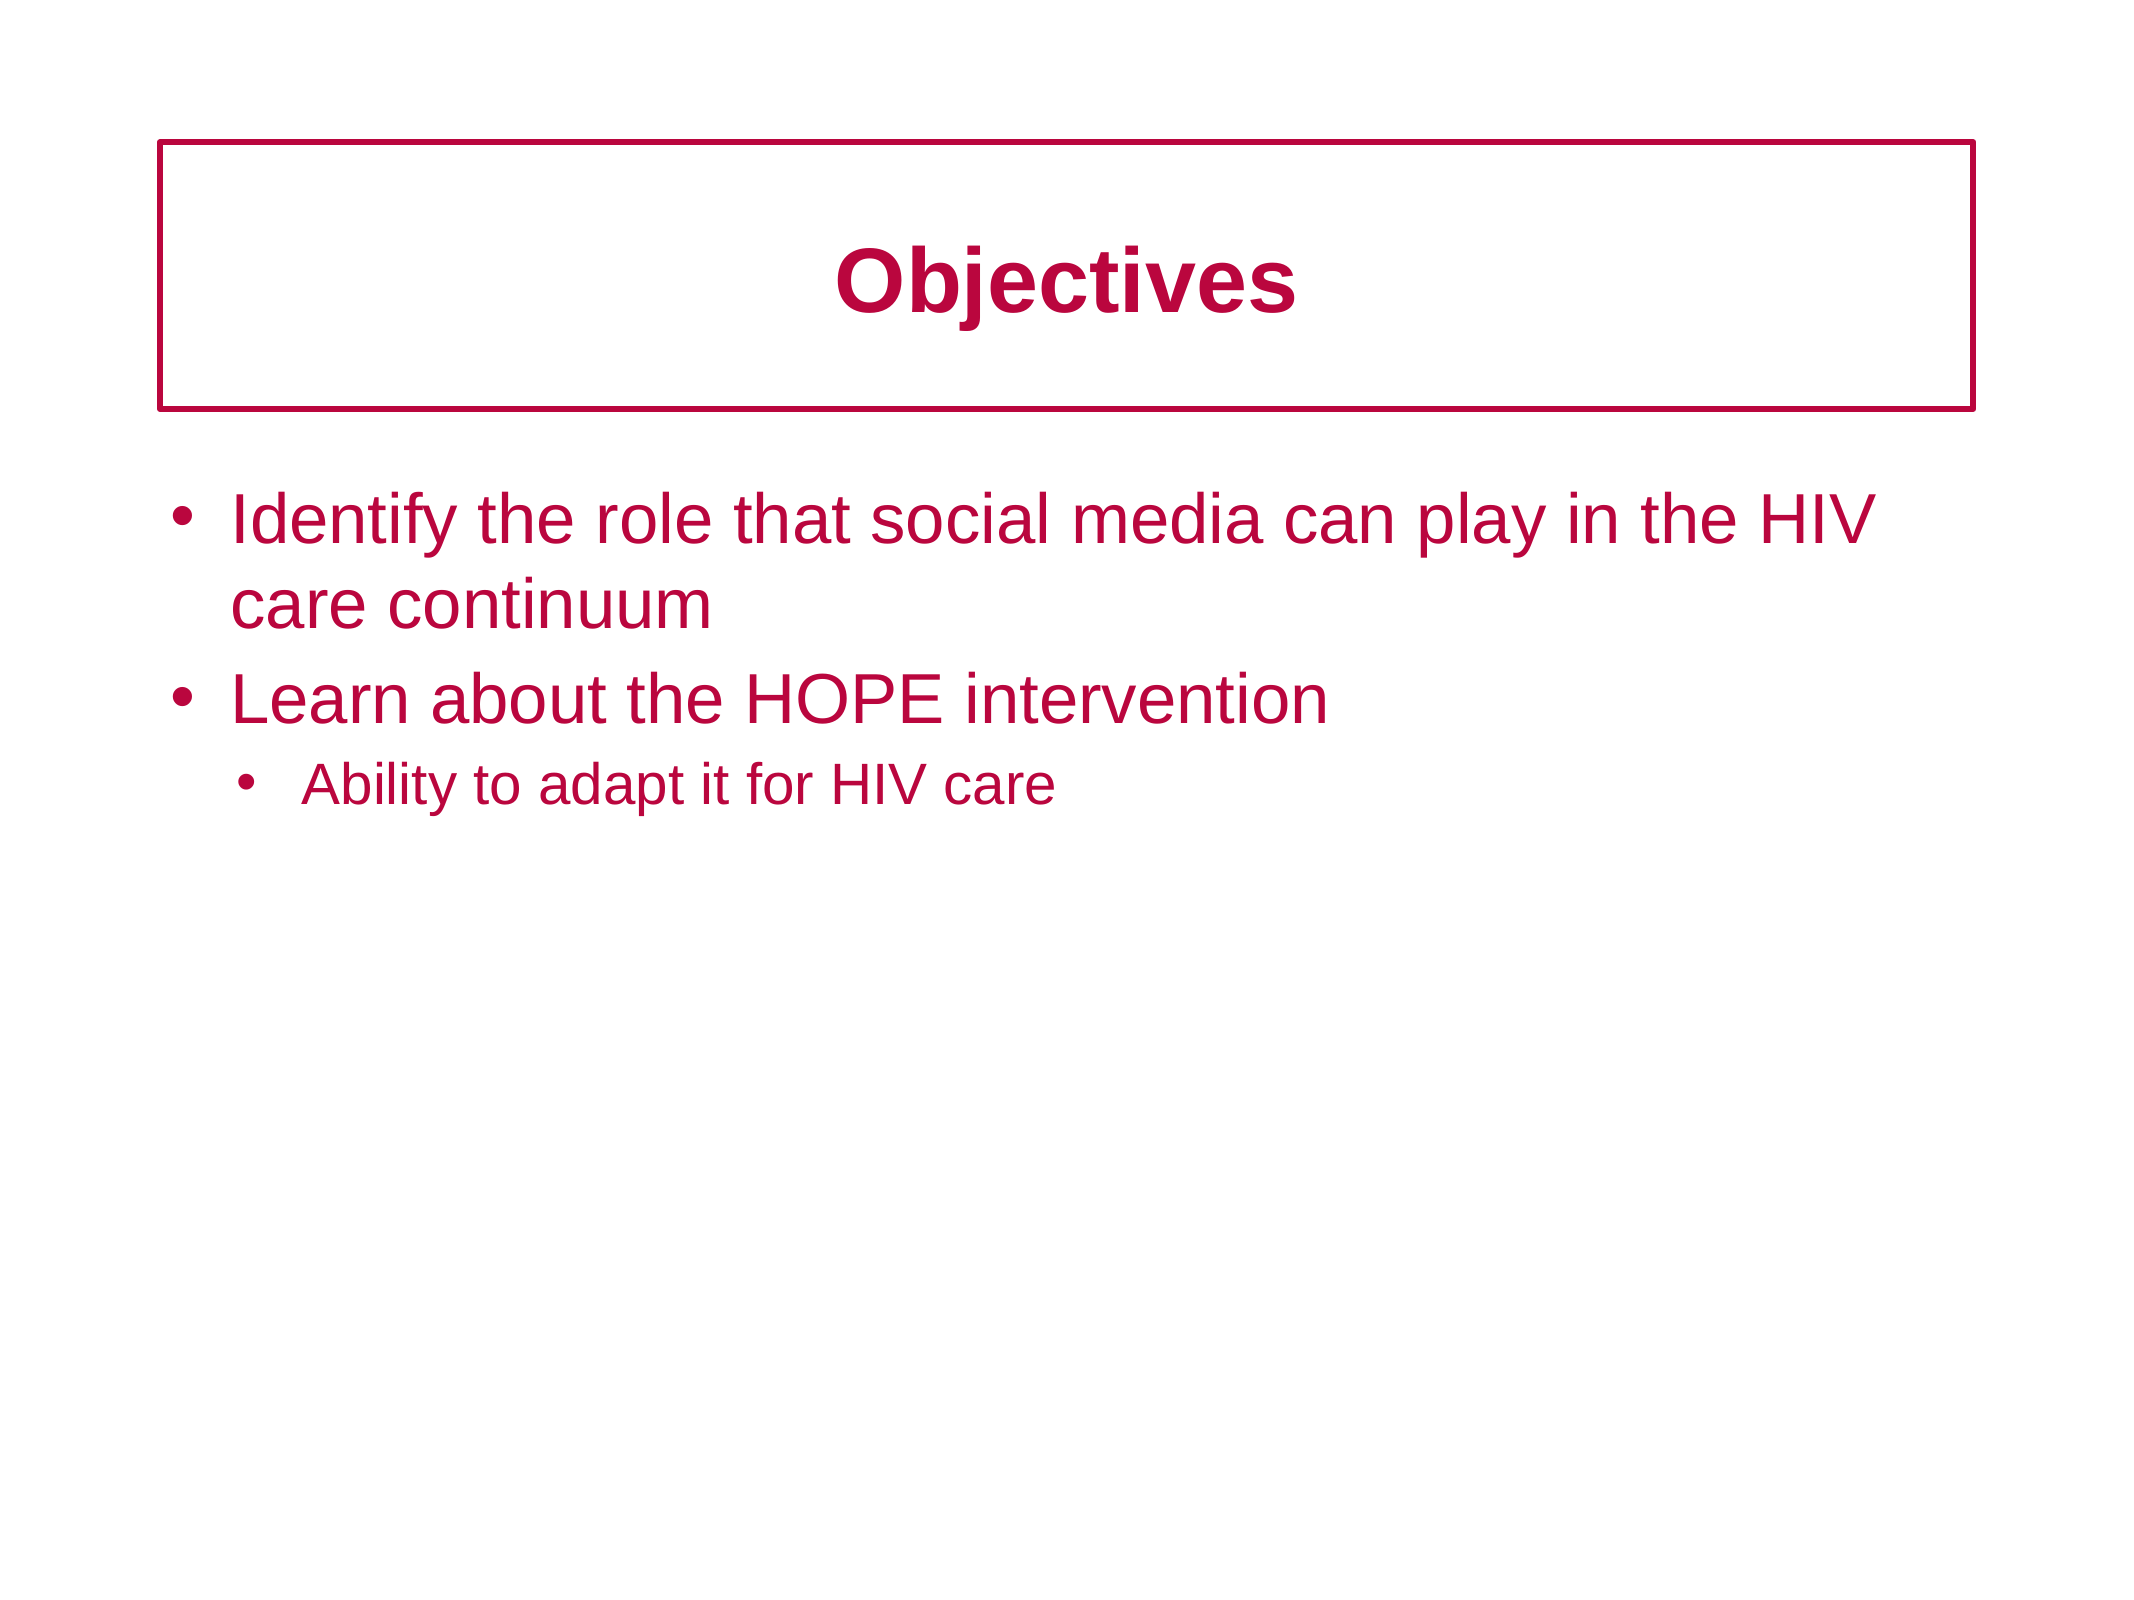

Objectives
Identify the role that social media can play in the HIV care continuum
Learn about the HOPE intervention
Ability to adapt it for HIV care